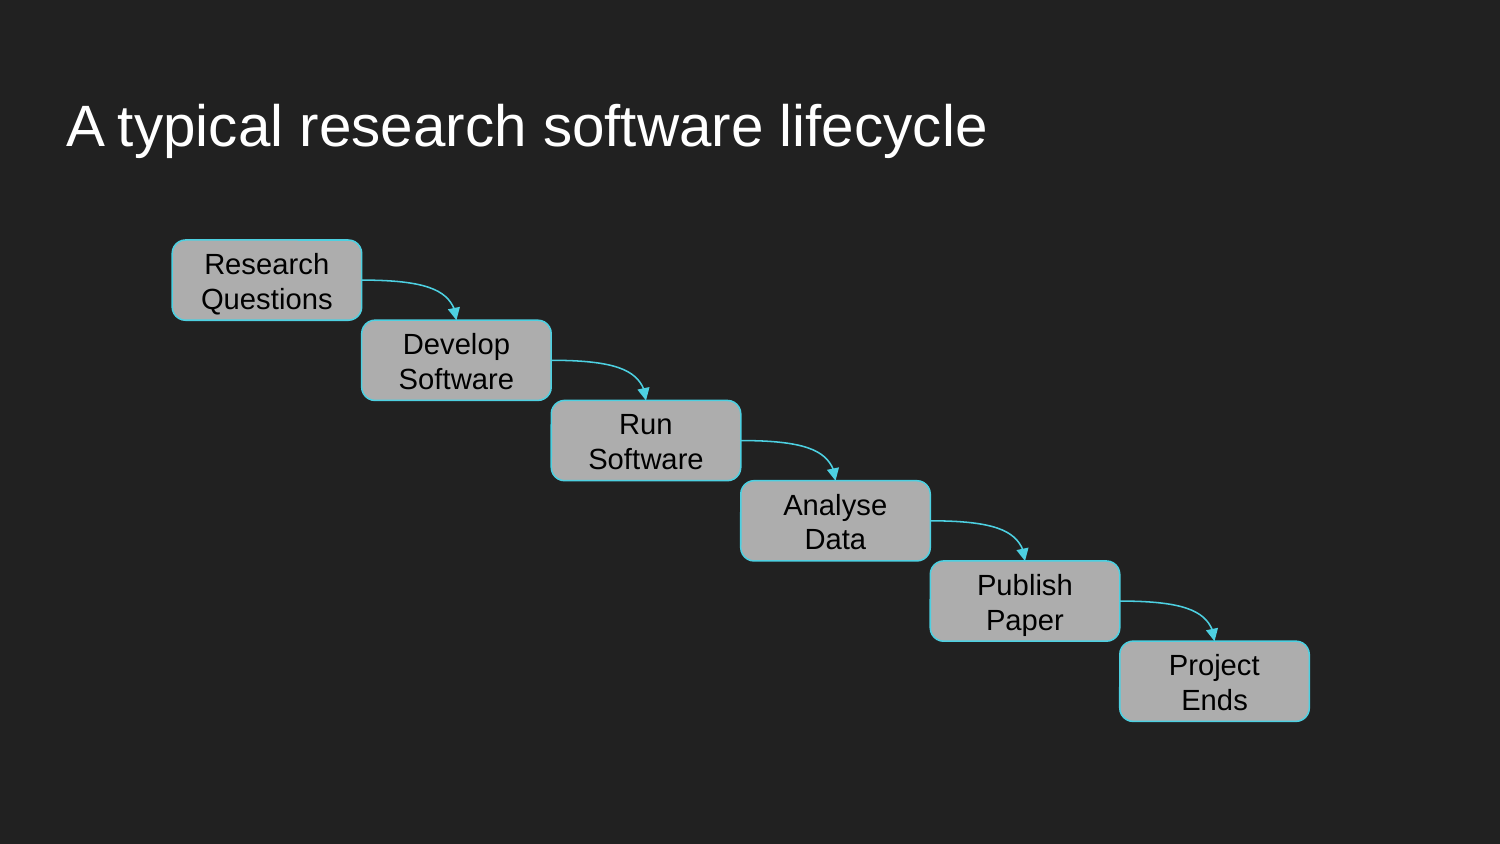

# A typical research software lifecycle

Research Questions
Develop Software
Run Software
Analyse Data
Publish Paper
Project Ends